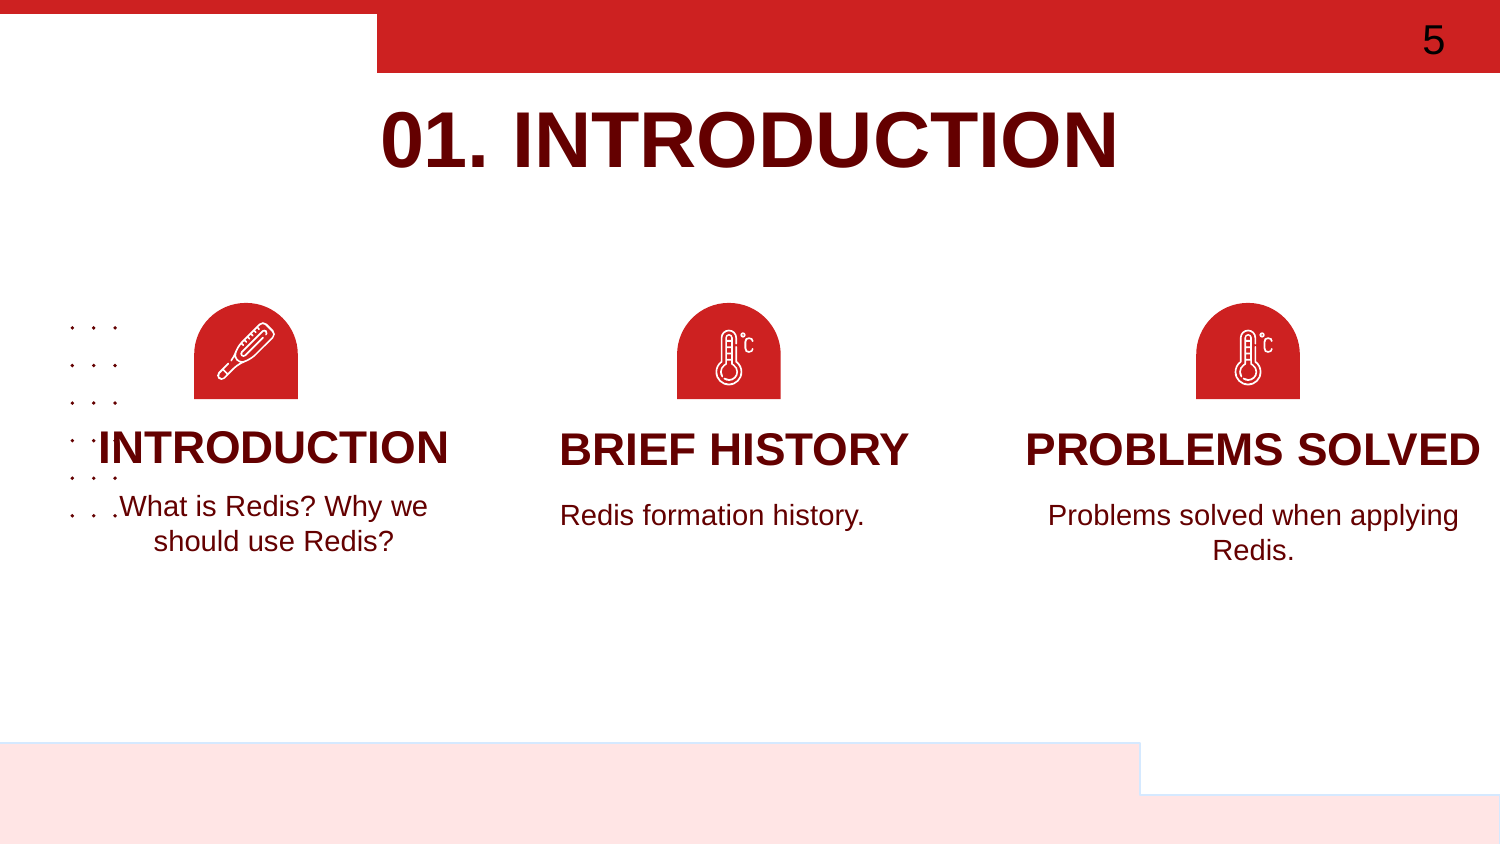

5
# 01. INTRODUCTION

INTRODUCTION
BRIEF HISTORY
PROBLEMS SOLVED
What is Redis? Why we should use Redis?

Redis formation history.

Problems solved when applying Redis.